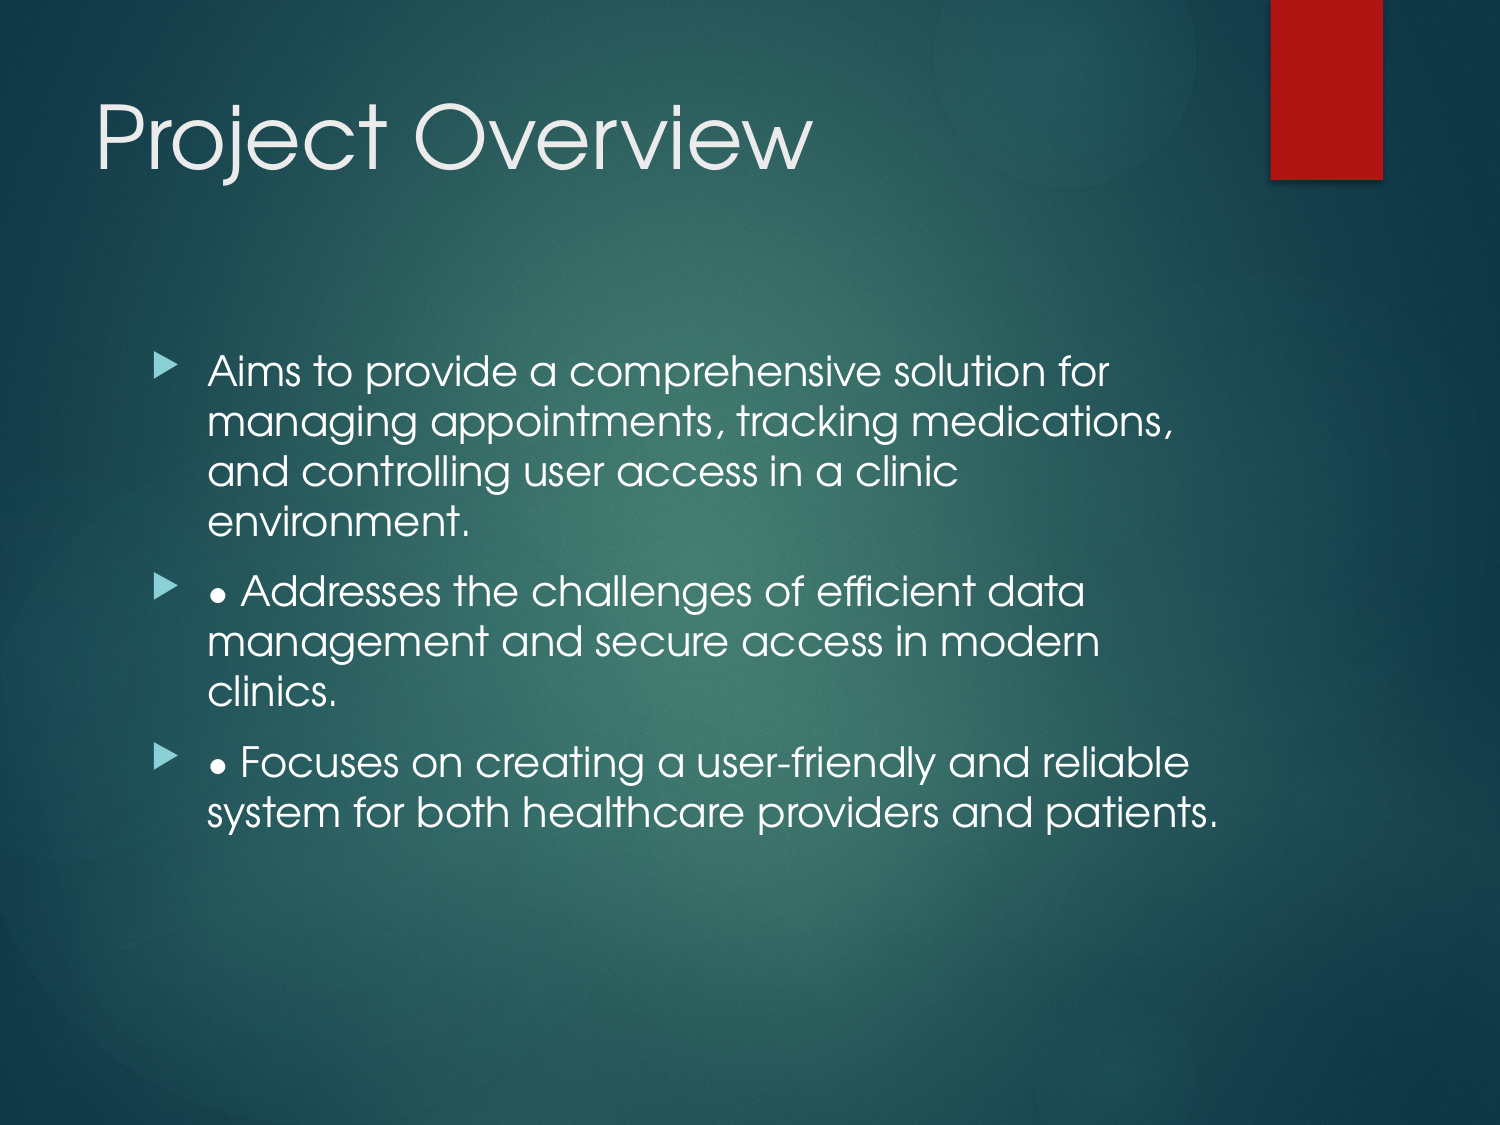

# Project Overview
Aims to provide a comprehensive solution for managing appointments, tracking medications, and controlling user access in a clinic environment.
• Addresses the challenges of efficient data management and secure access in modern clinics.
• Focuses on creating a user-friendly and reliable system for both healthcare providers and patients.